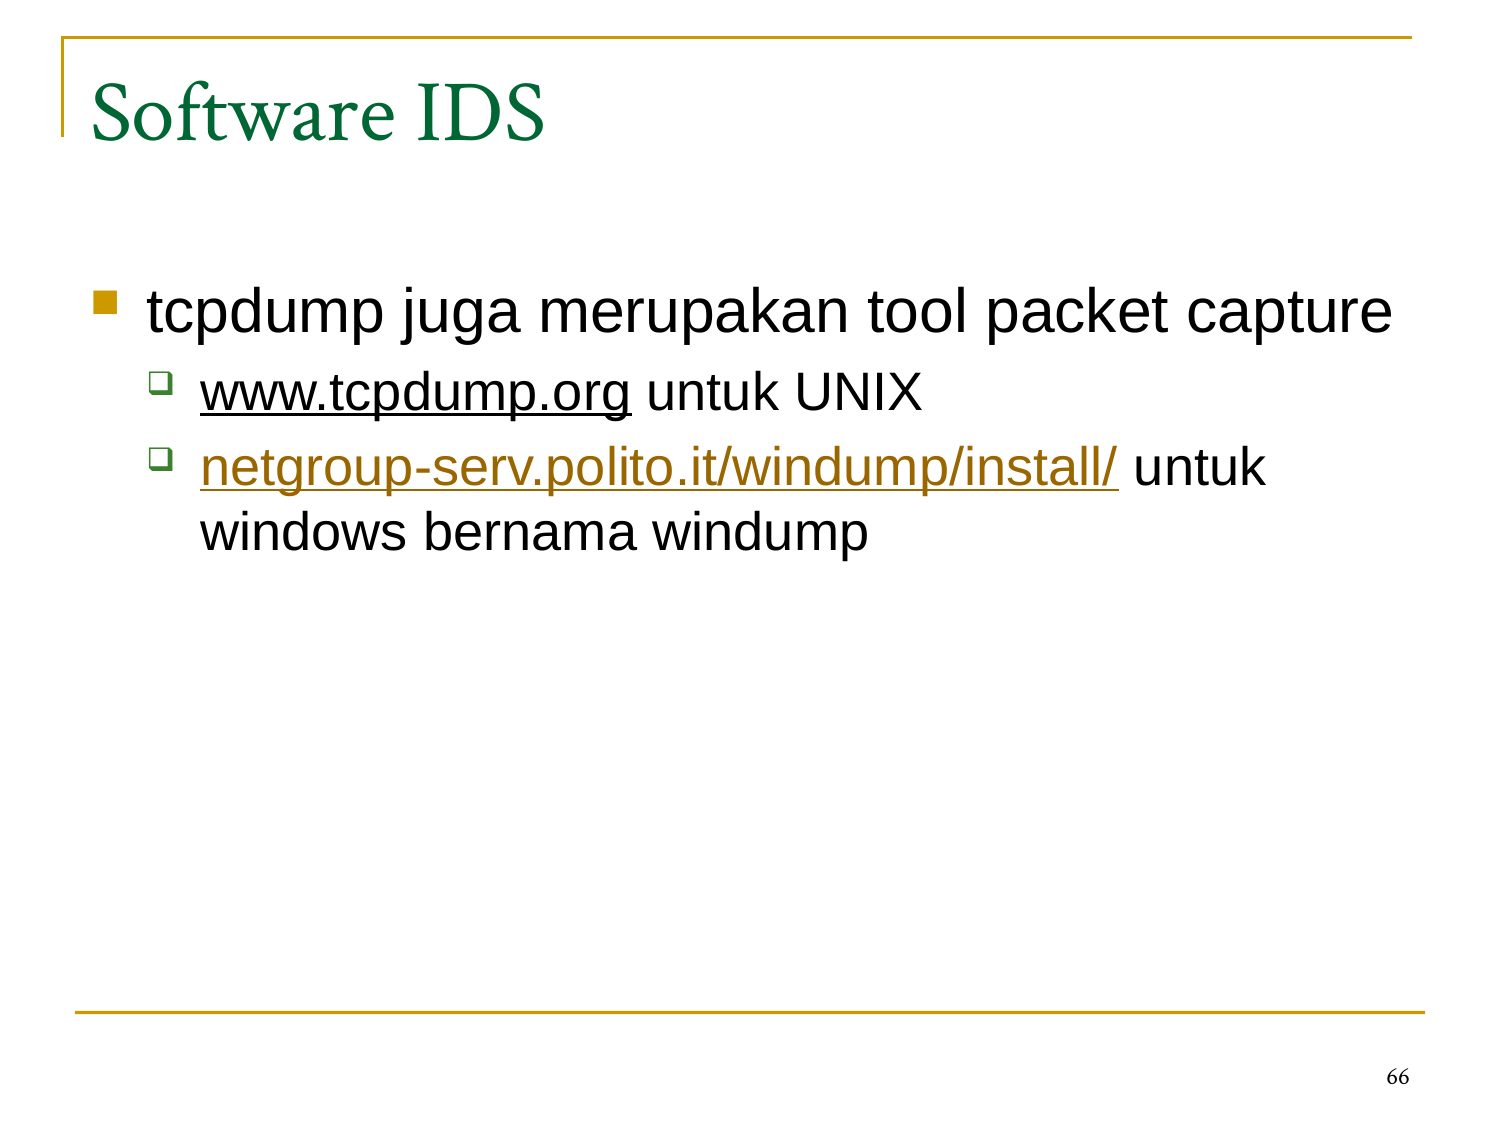

# Software IDS
tcpdump juga merupakan tool packet capture
www.tcpdump.org untuk UNIX
netgroup-serv.polito.it/windump/install/ untuk windows bernama windump
66